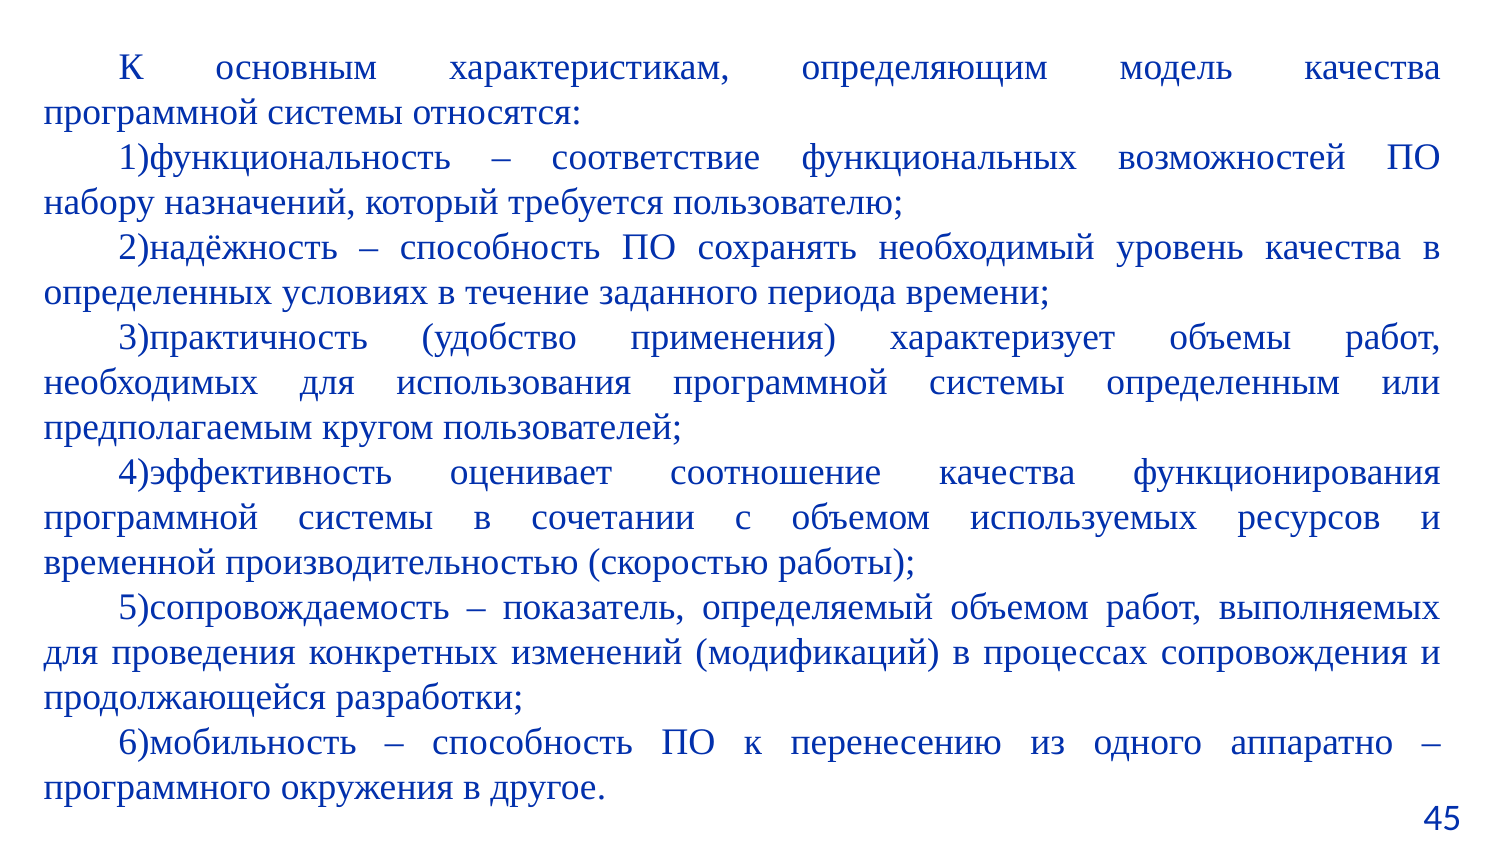

К основным характеристикам, определяющим модель качества
программной системы относятся:
функциональность – соответствие функциональных возможностей ПО
набору назначений, который требуется пользователю;
надёжность – способность ПО сохранять необходимый уровень качества в определенных условиях в течение заданного периода времени;
практичность (удобство применения) характеризует объемы работ,
необходимых для использования программной системы определенным или
предполагаемым кругом пользователей;
эффективность оценивает соотношение качества функционирования
программной системы в сочетании с объемом используемых ресурсов и
временной производительностью (скоростью работы);
сопровождаемость – показатель, определяемый объемом работ, выполняемых для проведения конкретных изменений (модификаций) в процессах сопровождения и продолжающейся разработки;
мобильность – способность ПО к перенесению из одного аппаратно –
программного окружения в другое.
45